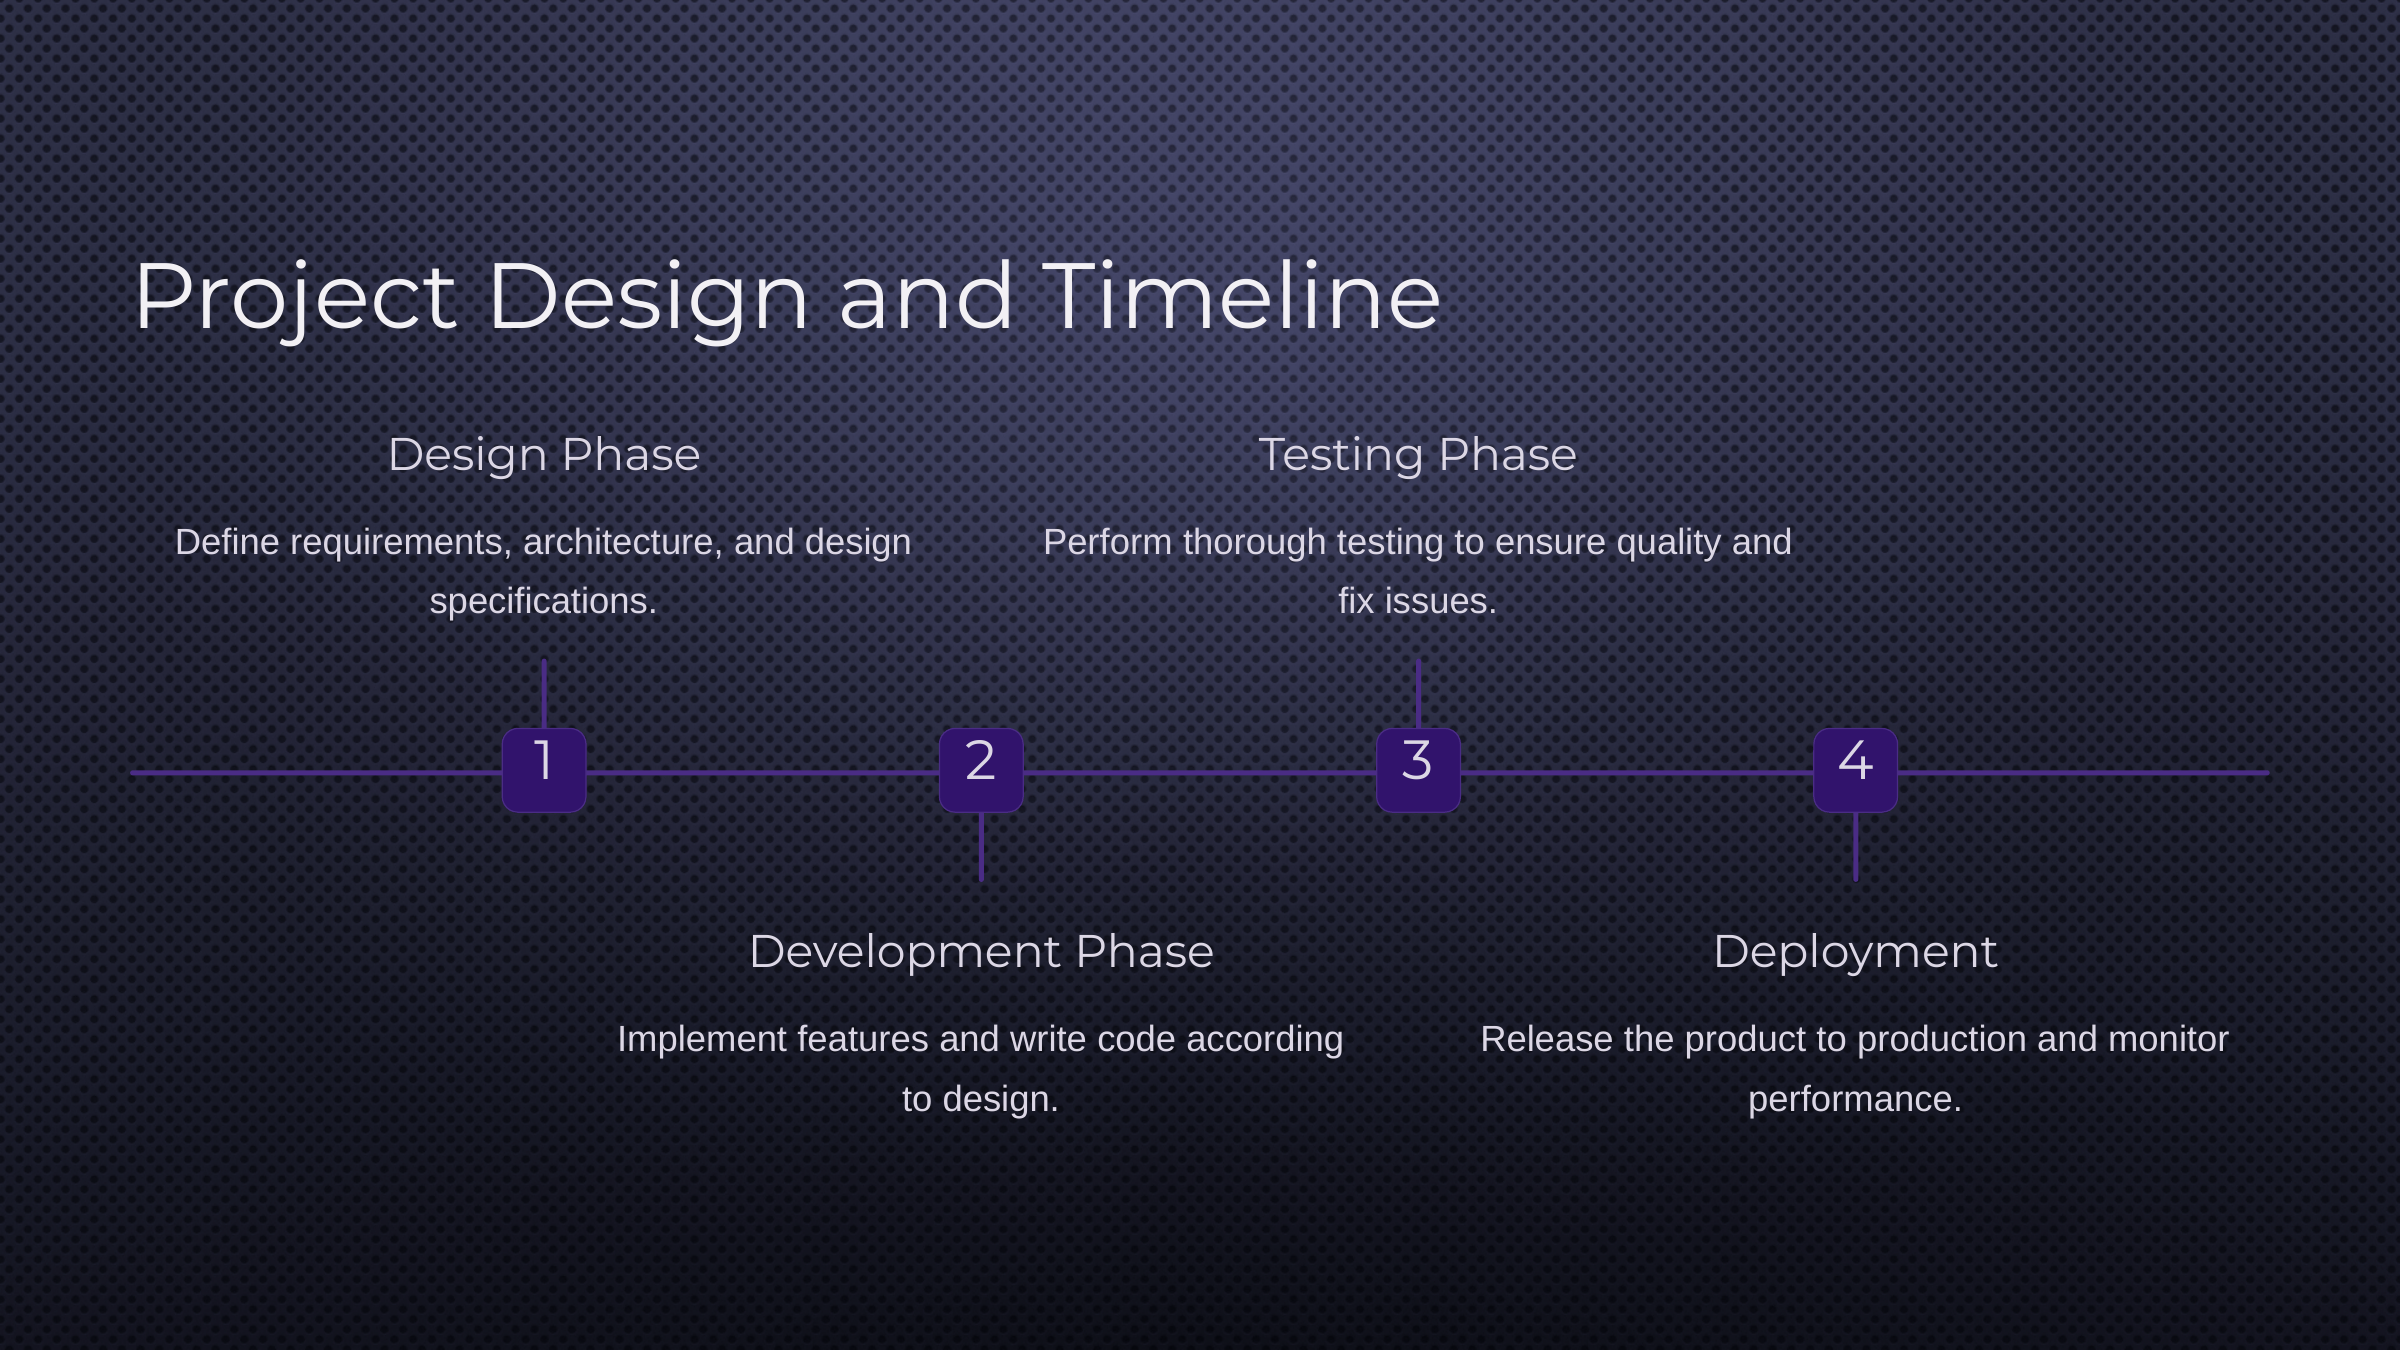

Project Design and Timeline
Design Phase
Testing Phase
Define requirements, architecture, and design specifications.
Perform thorough testing to ensure quality and fix issues.

1
2
3
4

Development Phase
Deployment
Implement features and write code according to design.
Release the product to production and monitor performance.